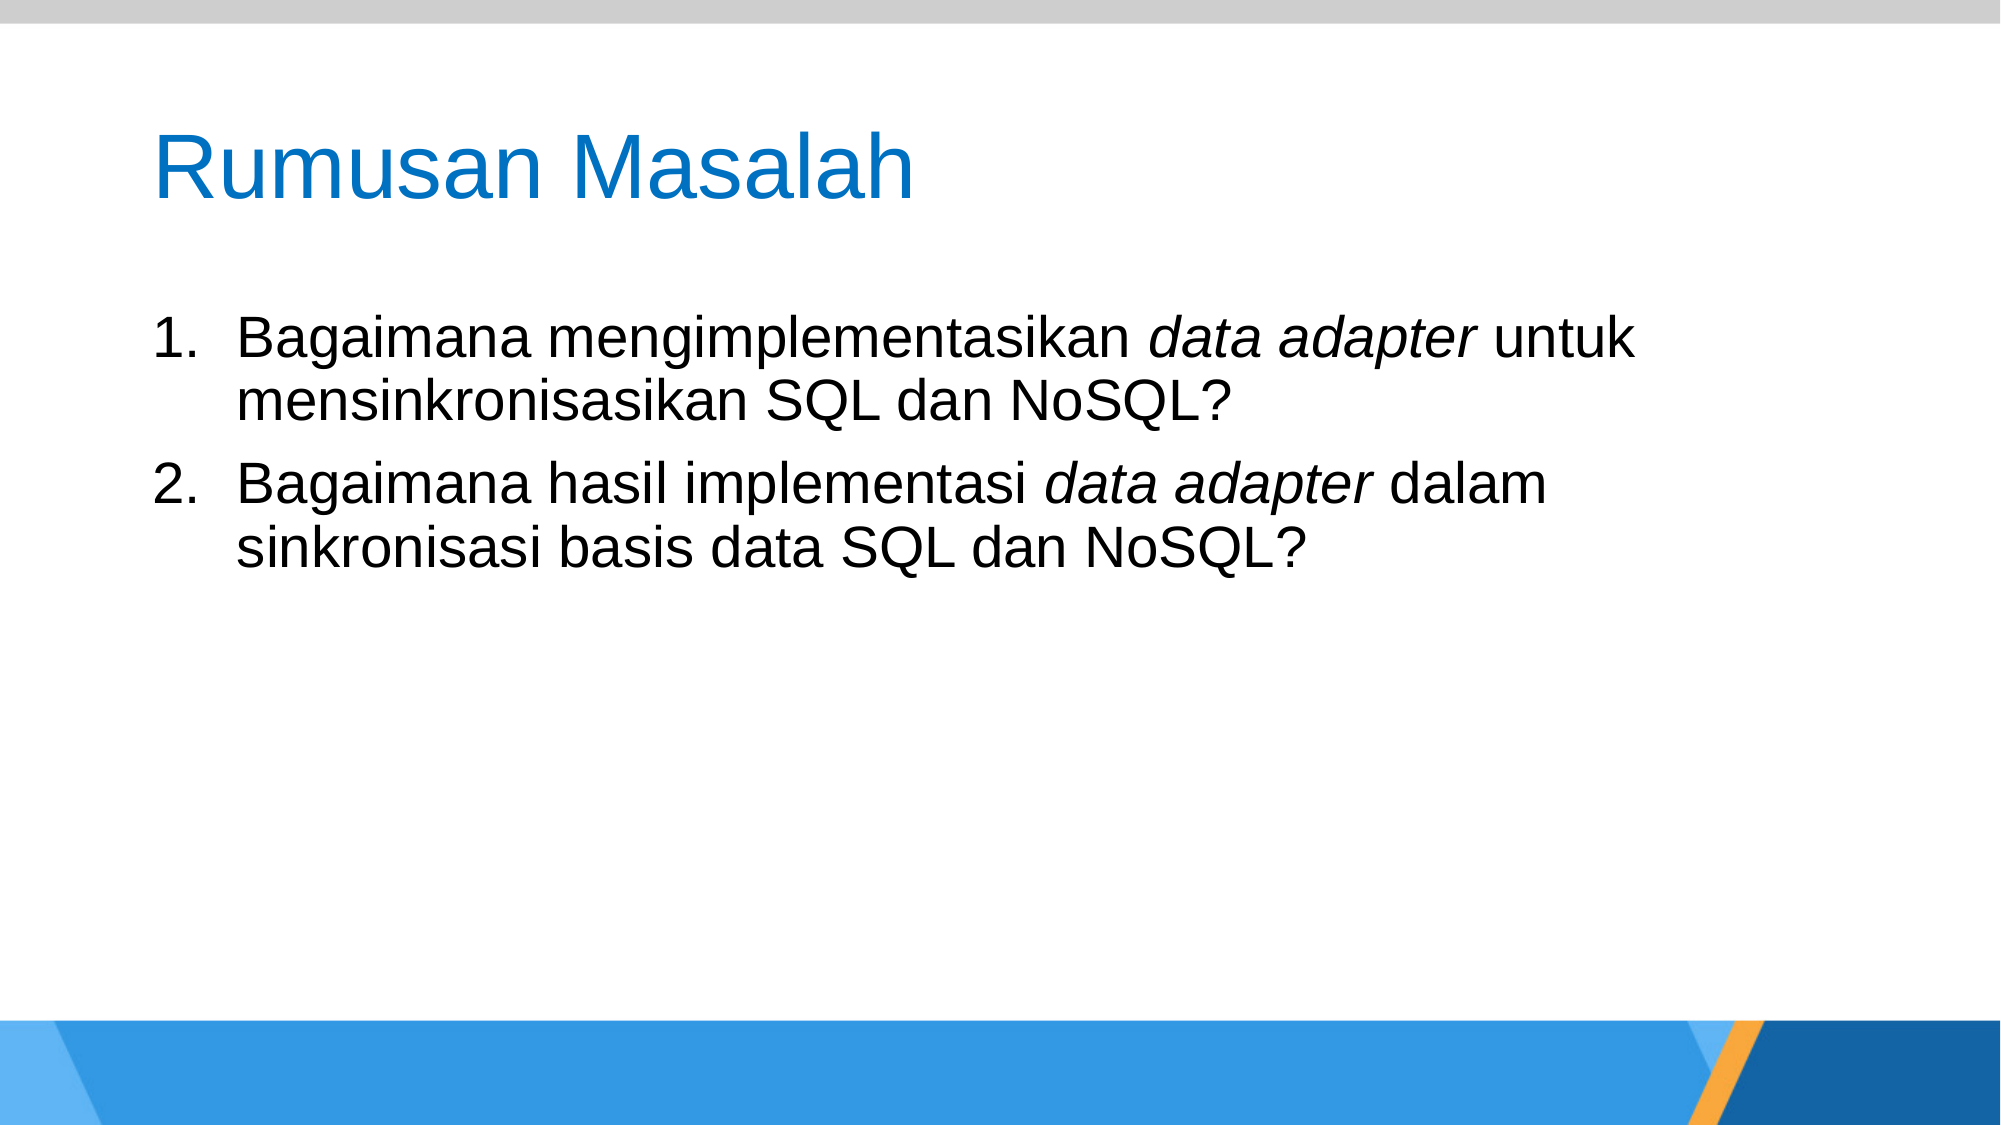

# Rumusan Masalah
Bagaimana mengimplementasikan data adapter untuk mensinkronisasikan SQL dan NoSQL?
Bagaimana hasil implementasi data adapter dalam sinkronisasi basis data SQL dan NoSQL?